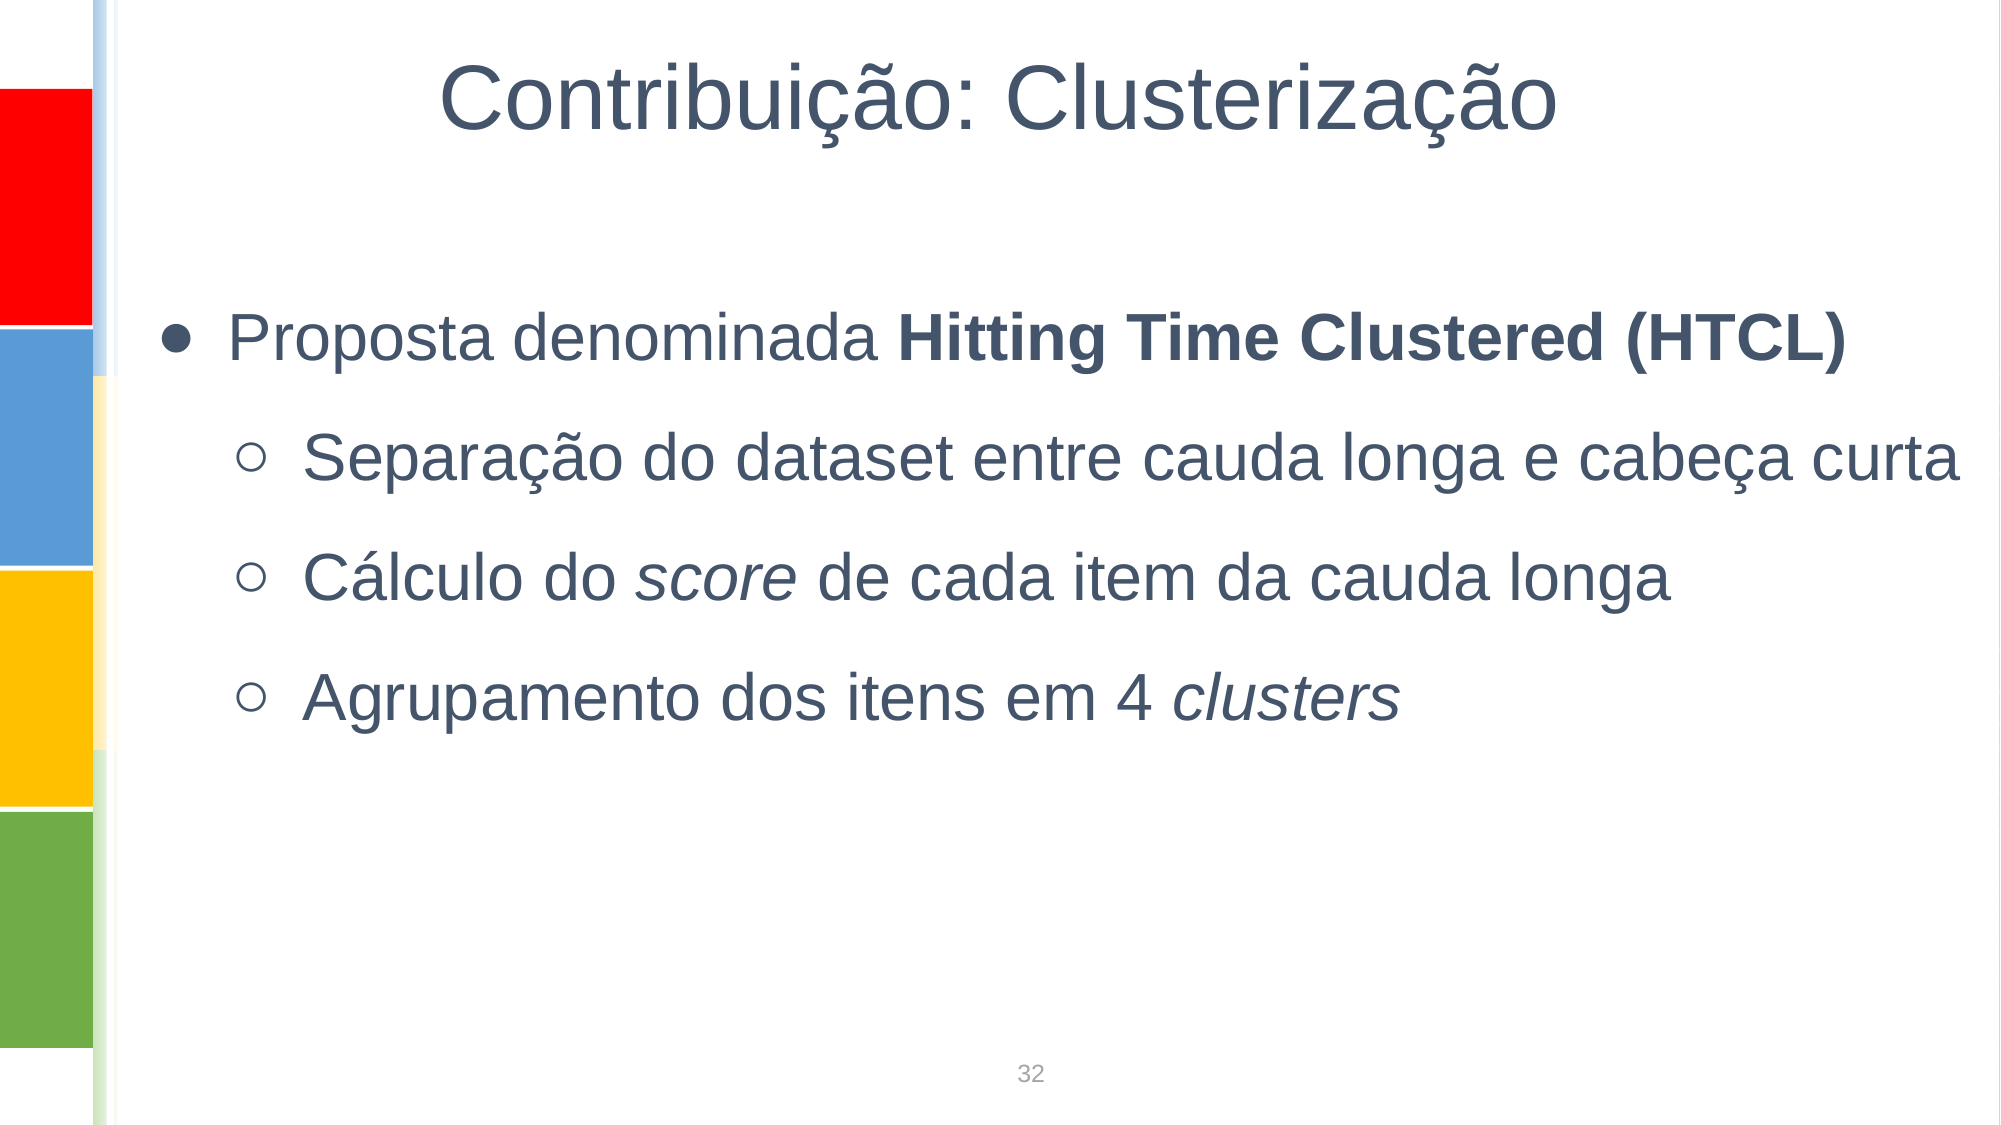

# Contribuição: Clusterização
Proposta denominada Hitting Time Clustered (HTCL)
Separação do dataset entre cauda longa e cabeça curta
Cálculo do score de cada item da cauda longa
Agrupamento dos itens em 4 clusters

32